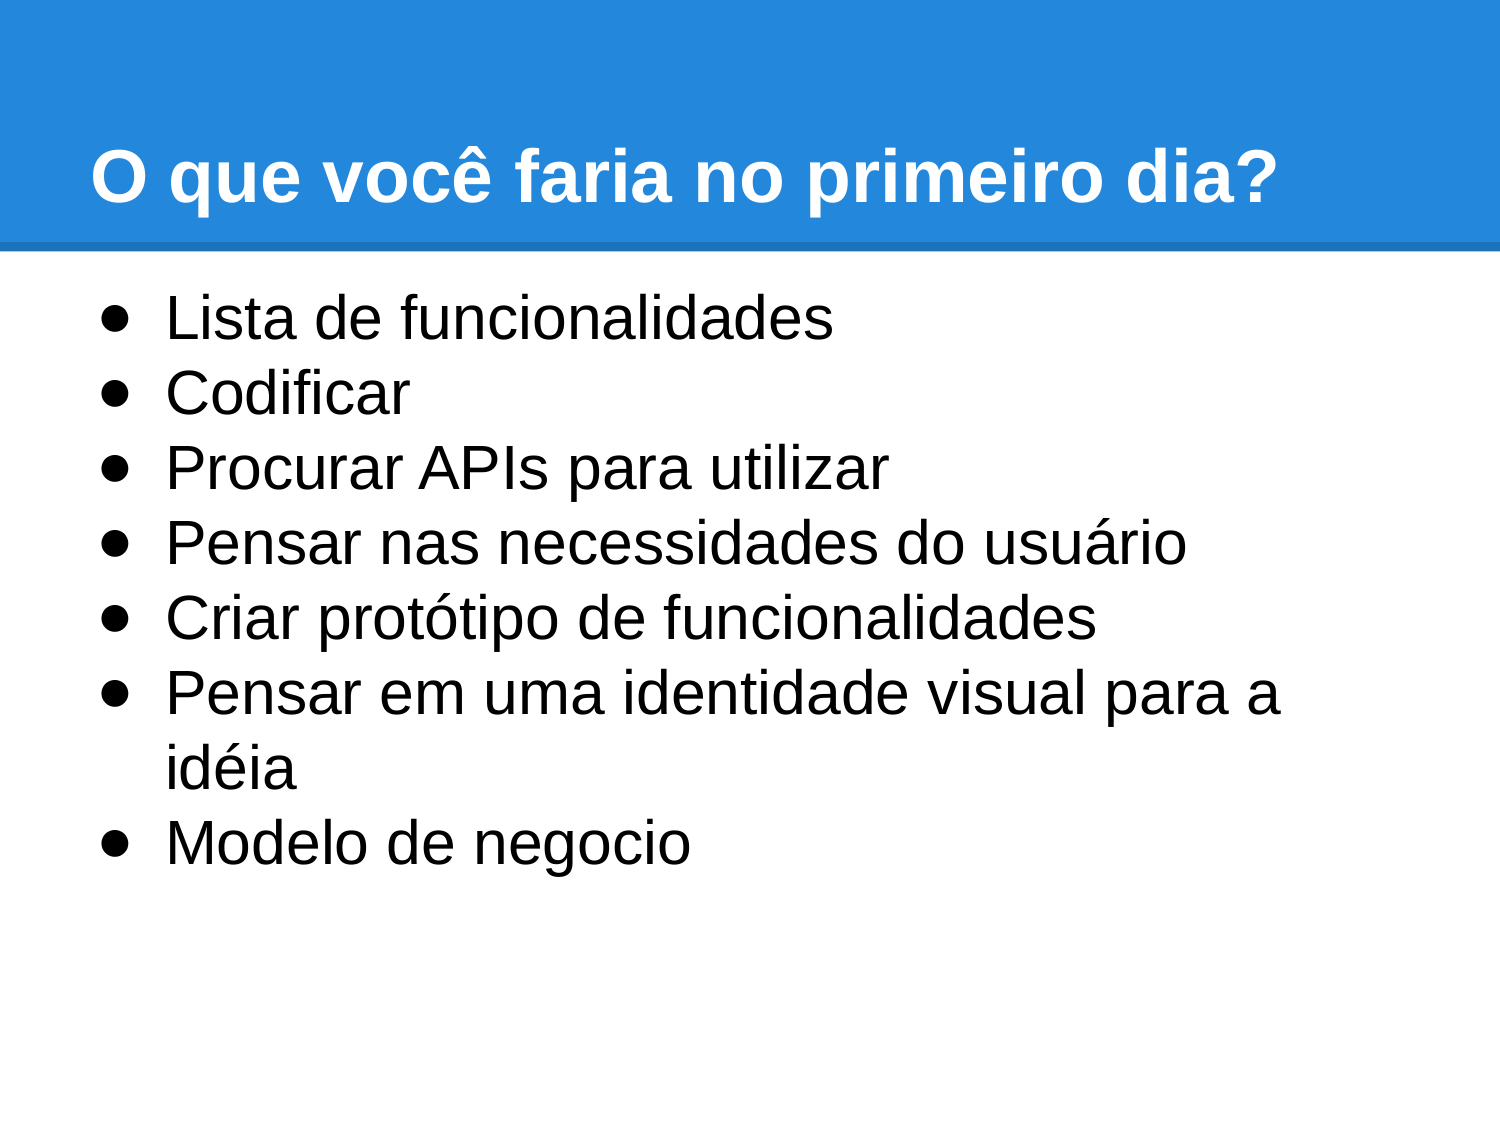

# O que você faria no primeiro dia?
Lista de funcionalidades
Codificar
Procurar APIs para utilizar
Pensar nas necessidades do usuário
Criar protótipo de funcionalidades
Pensar em uma identidade visual para a idéia
Modelo de negocio